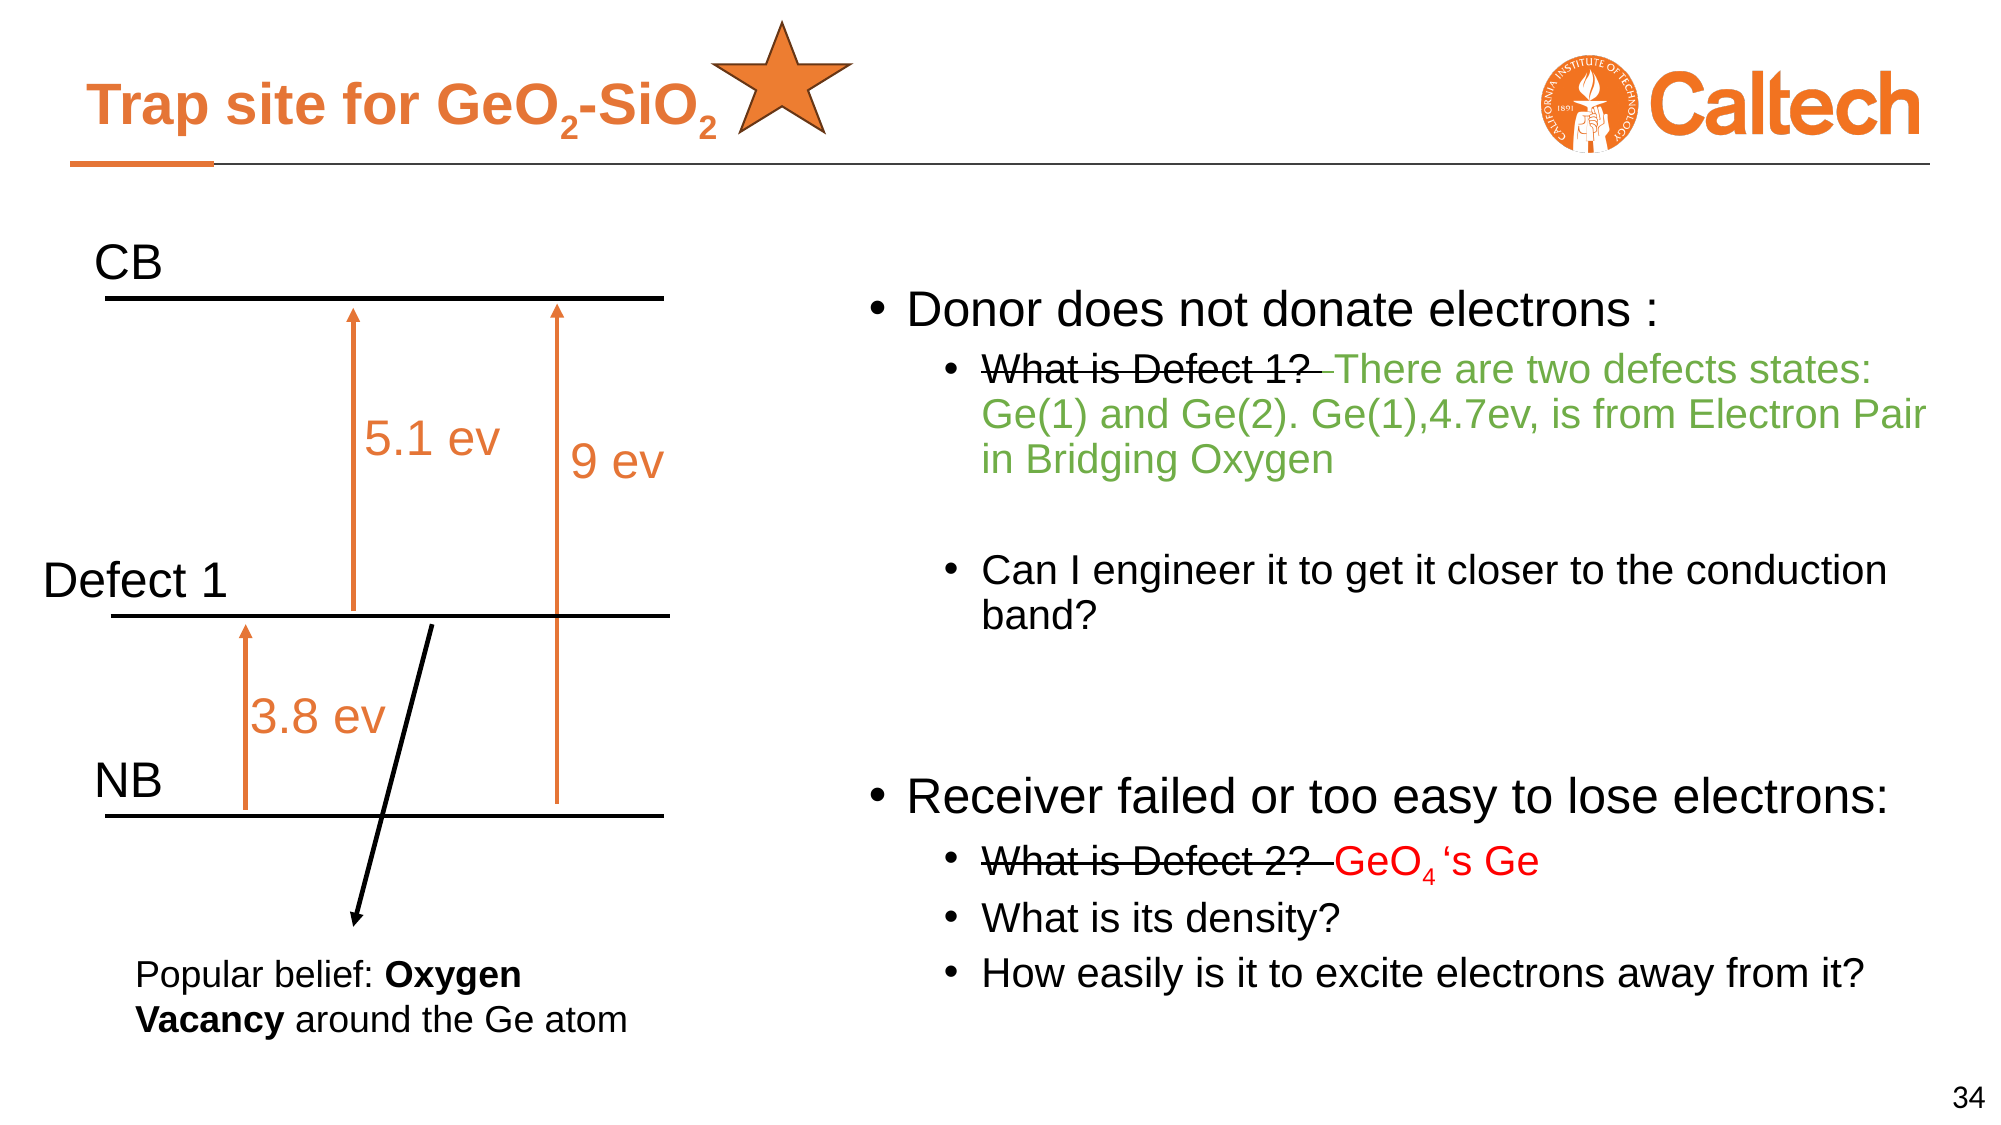

# Trap site for GeO2-SiO2

Donor does not donate electrons :
What is Defect 1?  There are two defects states: Ge(1) and Ge(2). Ge(1),4.7ev, is from Electron Pair in Bridging Oxygen

Can I engineer it to get it closer to the conduction band?

Receiver failed or too easy to lose electrons:
What is Defect 2?  GeO4 ‘s Ge
What is its density?
How easily is it to excite electrons away from it?

CB
5.1 ev
9 ev
Defect 1
3.8 ev
NB
Popular belief: Oxygen Vacancy around the Ge atom
34